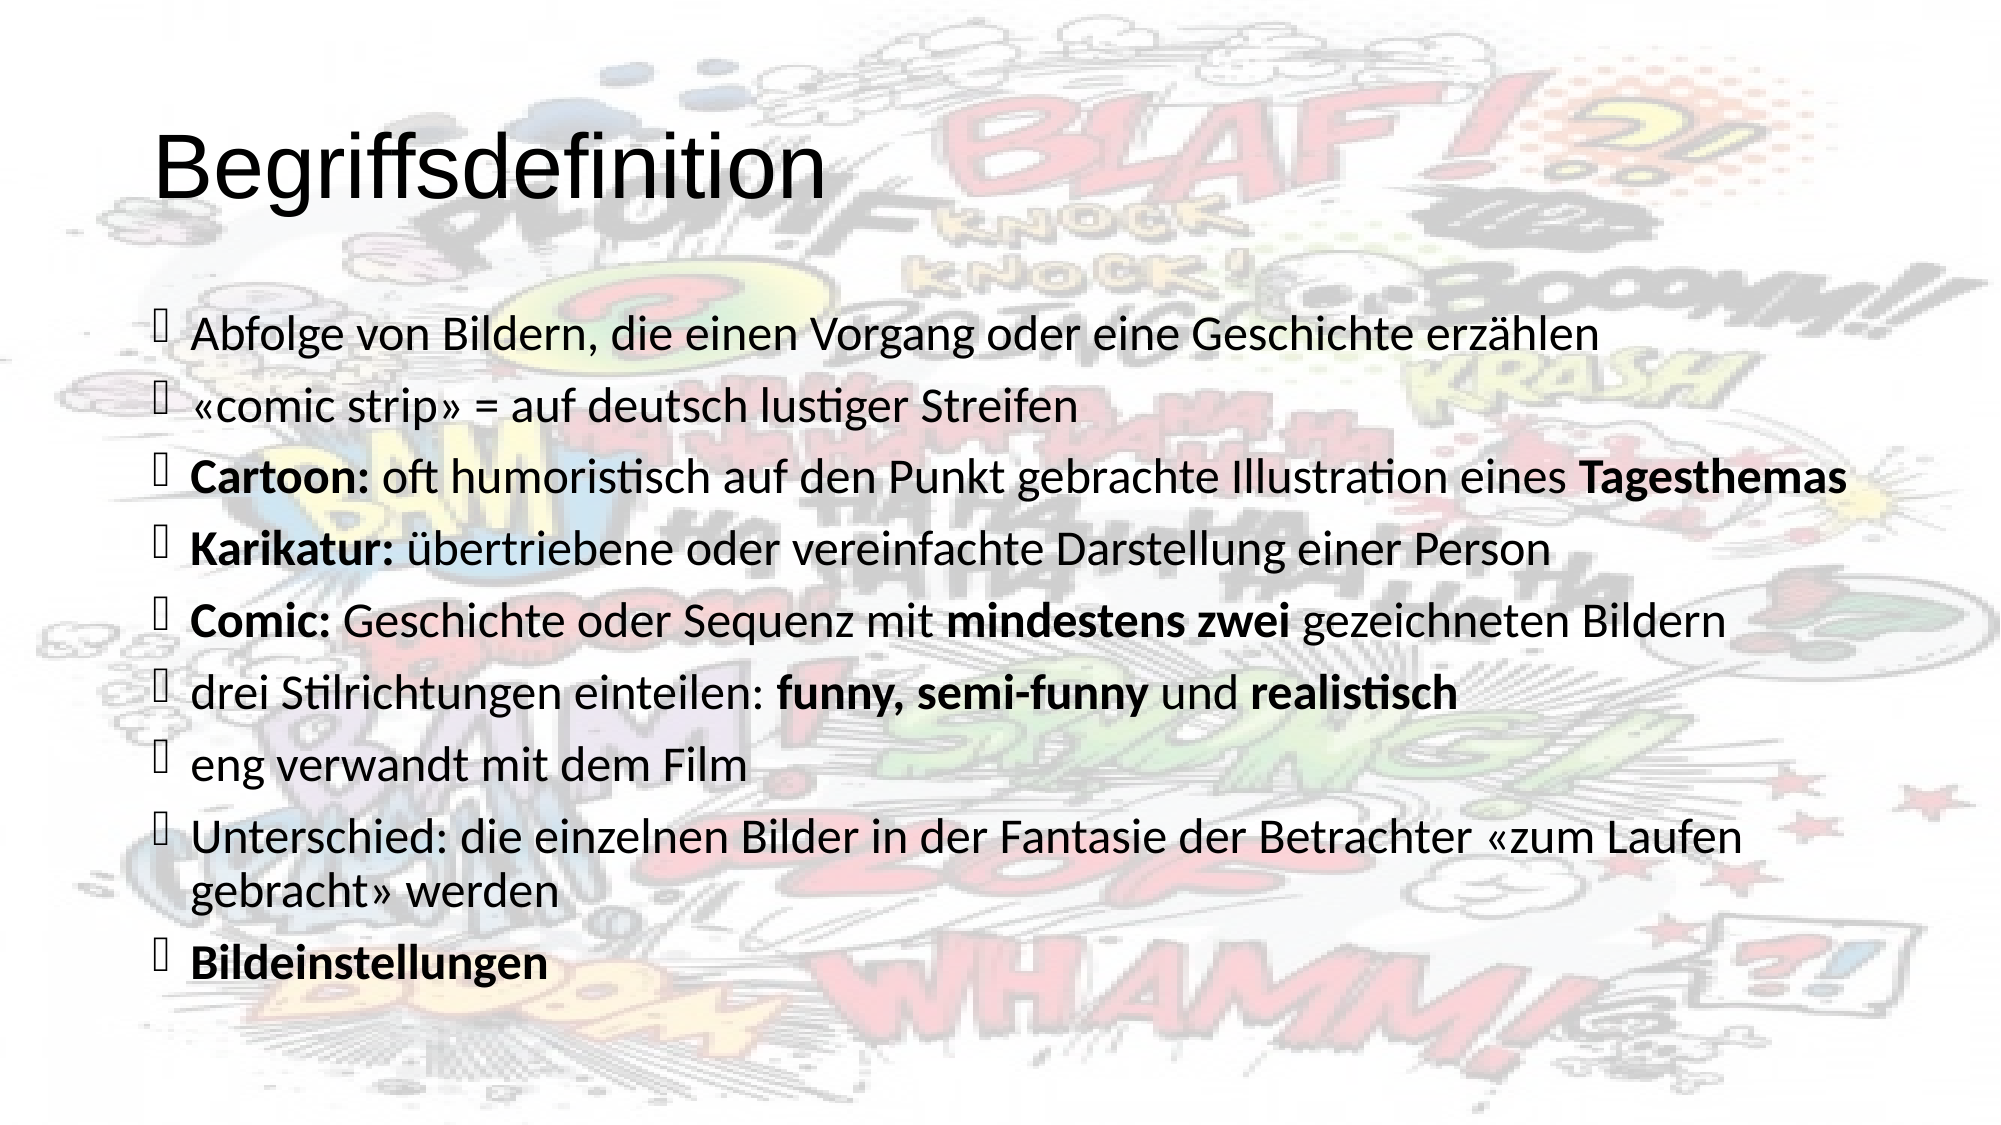

# Begriffsdefinition
Abfolge von Bildern, die einen Vorgang oder eine Geschichte erzählen
«comic strip» = auf deutsch lustiger Streifen
Cartoon: oft humoristisch auf den Punkt gebrachte Illustration eines Tagesthemas
Karikatur: übertriebene oder vereinfachte Darstellung einer Person
Comic: Geschichte oder Sequenz mit mindestens zwei gezeichneten Bildern
drei Stilrichtungen einteilen: funny, semi-funny und realistisch
eng verwandt mit dem Film
Unterschied: die einzelnen Bilder in der Fantasie der Betrachter «zum Laufen gebracht» werden
Bildeinstellungen